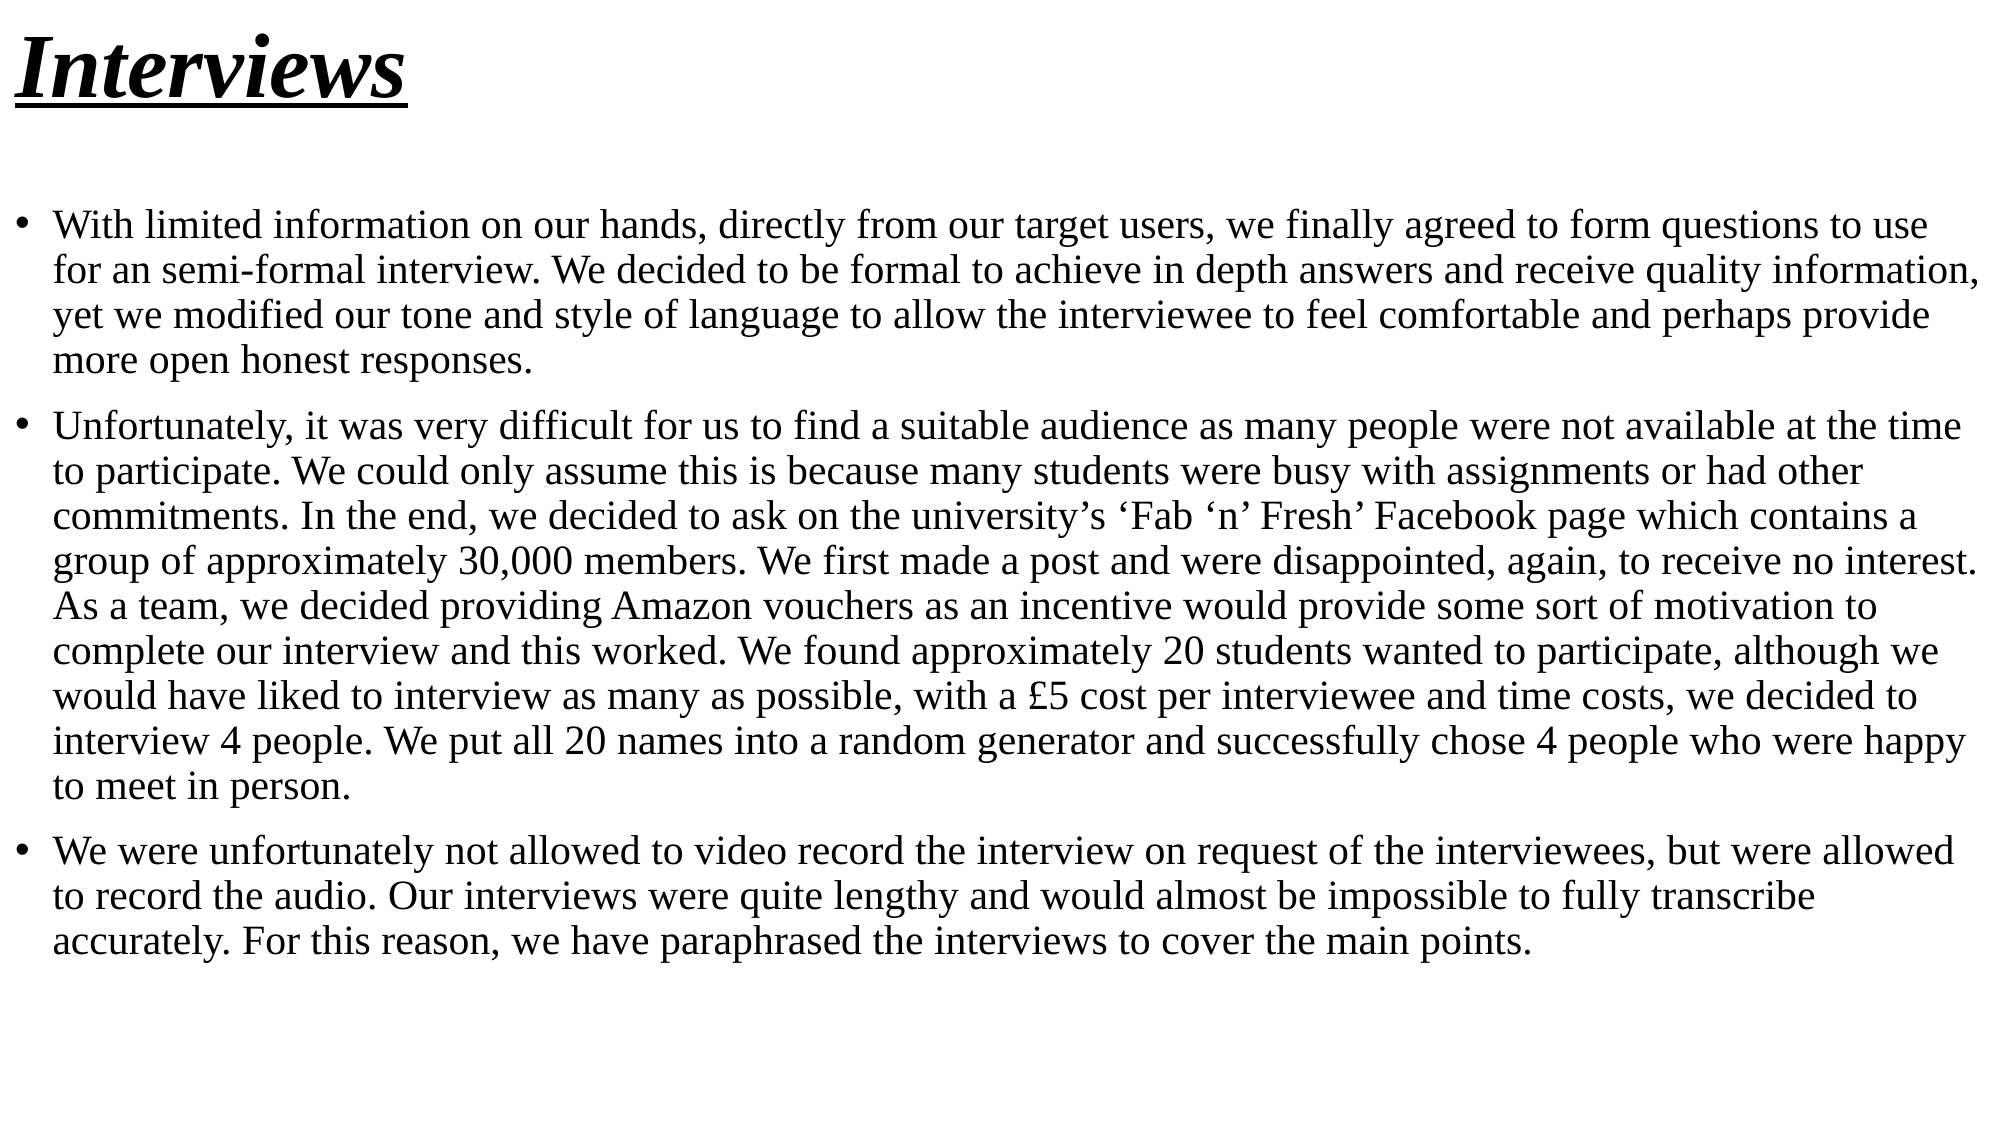

# Interviews
With limited information on our hands, directly from our target users, we finally agreed to form questions to use for an semi-formal interview. We decided to be formal to achieve in depth answers and receive quality information, yet we modified our tone and style of language to allow the interviewee to feel comfortable and perhaps provide more open honest responses.
Unfortunately, it was very difficult for us to find a suitable audience as many people were not available at the time to participate. We could only assume this is because many students were busy with assignments or had other commitments. In the end, we decided to ask on the university’s ‘Fab ‘n’ Fresh’ Facebook page which contains a group of approximately 30,000 members. We first made a post and were disappointed, again, to receive no interest. As a team, we decided providing Amazon vouchers as an incentive would provide some sort of motivation to complete our interview and this worked. We found approximately 20 students wanted to participate, although we would have liked to interview as many as possible, with a £5 cost per interviewee and time costs, we decided to interview 4 people. We put all 20 names into a random generator and successfully chose 4 people who were happy to meet in person.
We were unfortunately not allowed to video record the interview on request of the interviewees, but were allowed to record the audio. Our interviews were quite lengthy and would almost be impossible to fully transcribe accurately. For this reason, we have paraphrased the interviews to cover the main points.